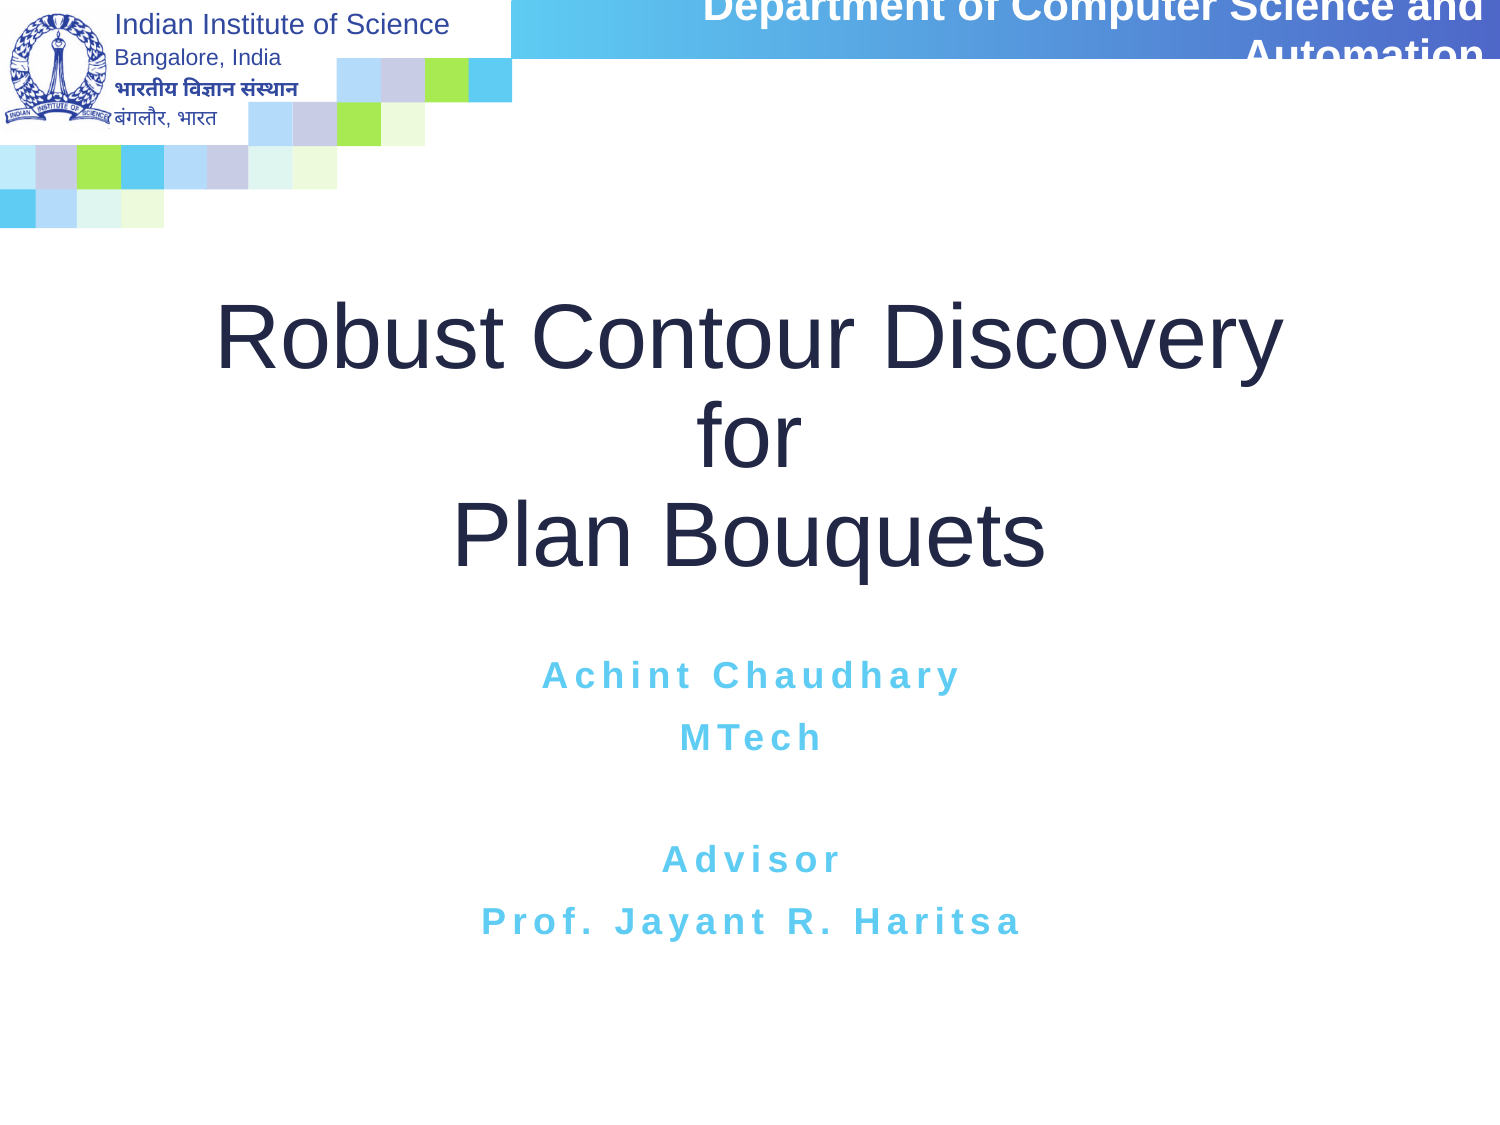

# Robust Contour Discovery for Plan Bouquets

Achint Chaudhary
MTech

Advisor
Prof. Jayant R. Haritsa